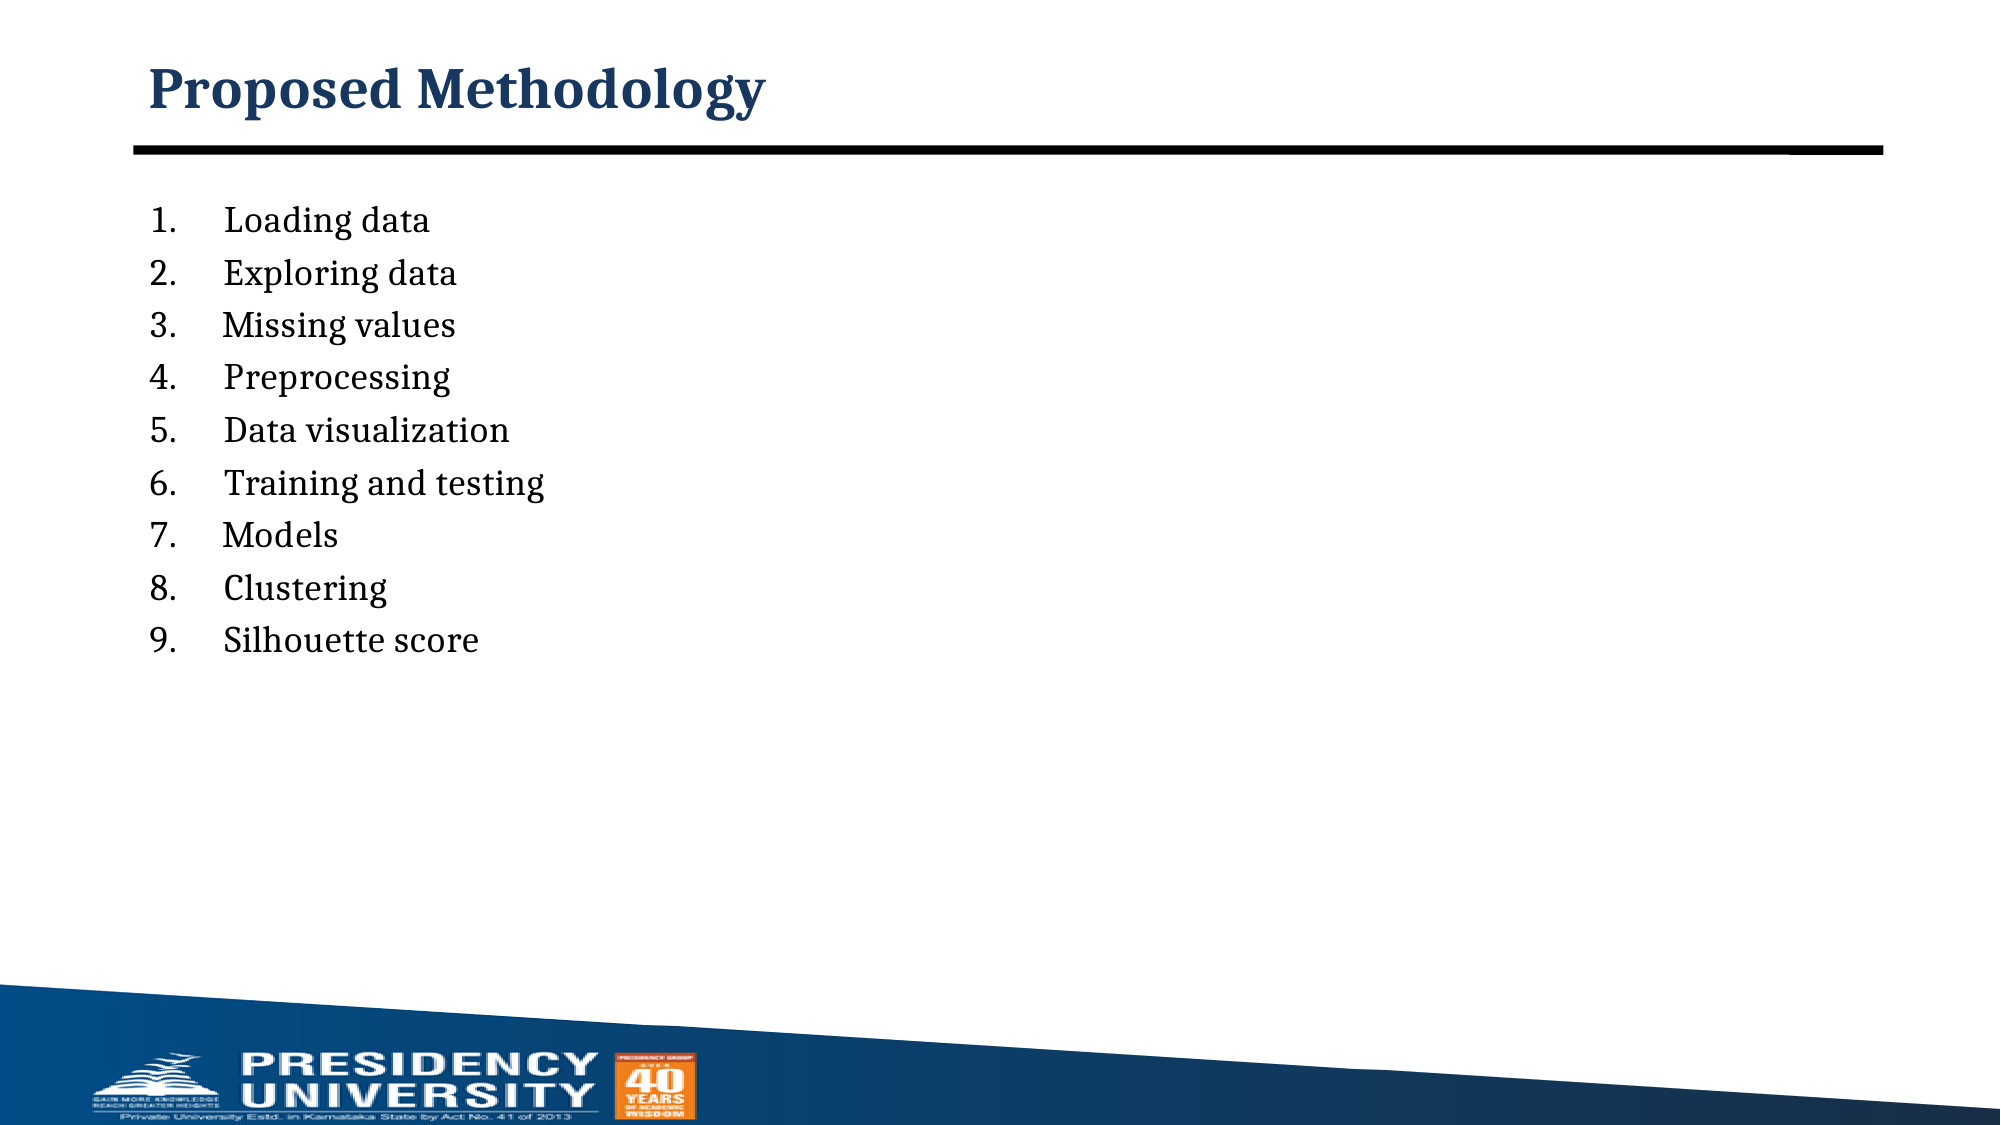

# Proposed Methodology
Loading data
Exploring data
Missing values
Preprocessing
Data visualization
Training and testing
Models
Clustering
Silhouette score